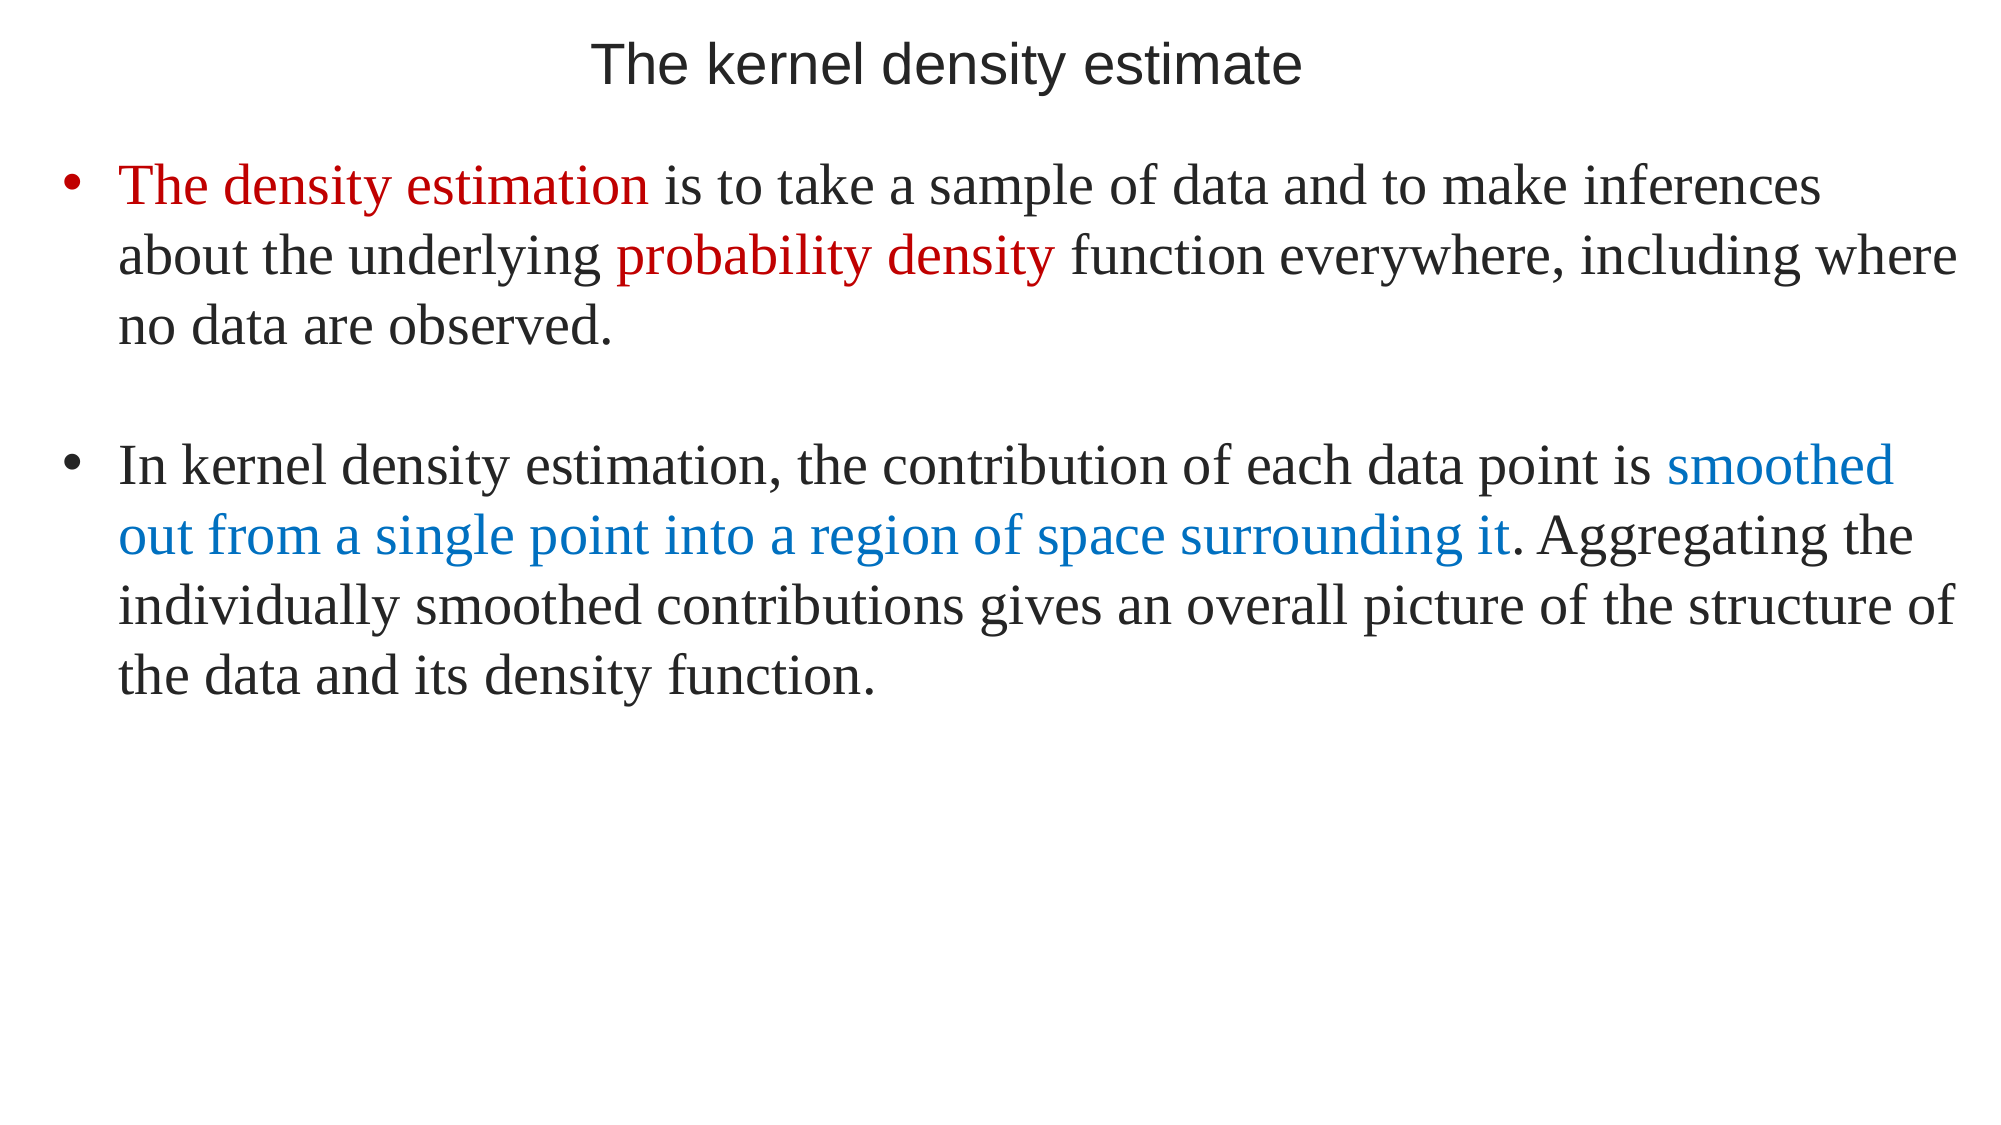

The kernel density estimate
The density estimation is to take a sample of data and to make inferences about the underlying probability density function everywhere, including where no data are observed.

In kernel density estimation, the contribution of each data point is smoothed out from a single point into a region of space surrounding it. Aggregating the individually smoothed contributions gives an overall picture of the structure of the data and its density function.